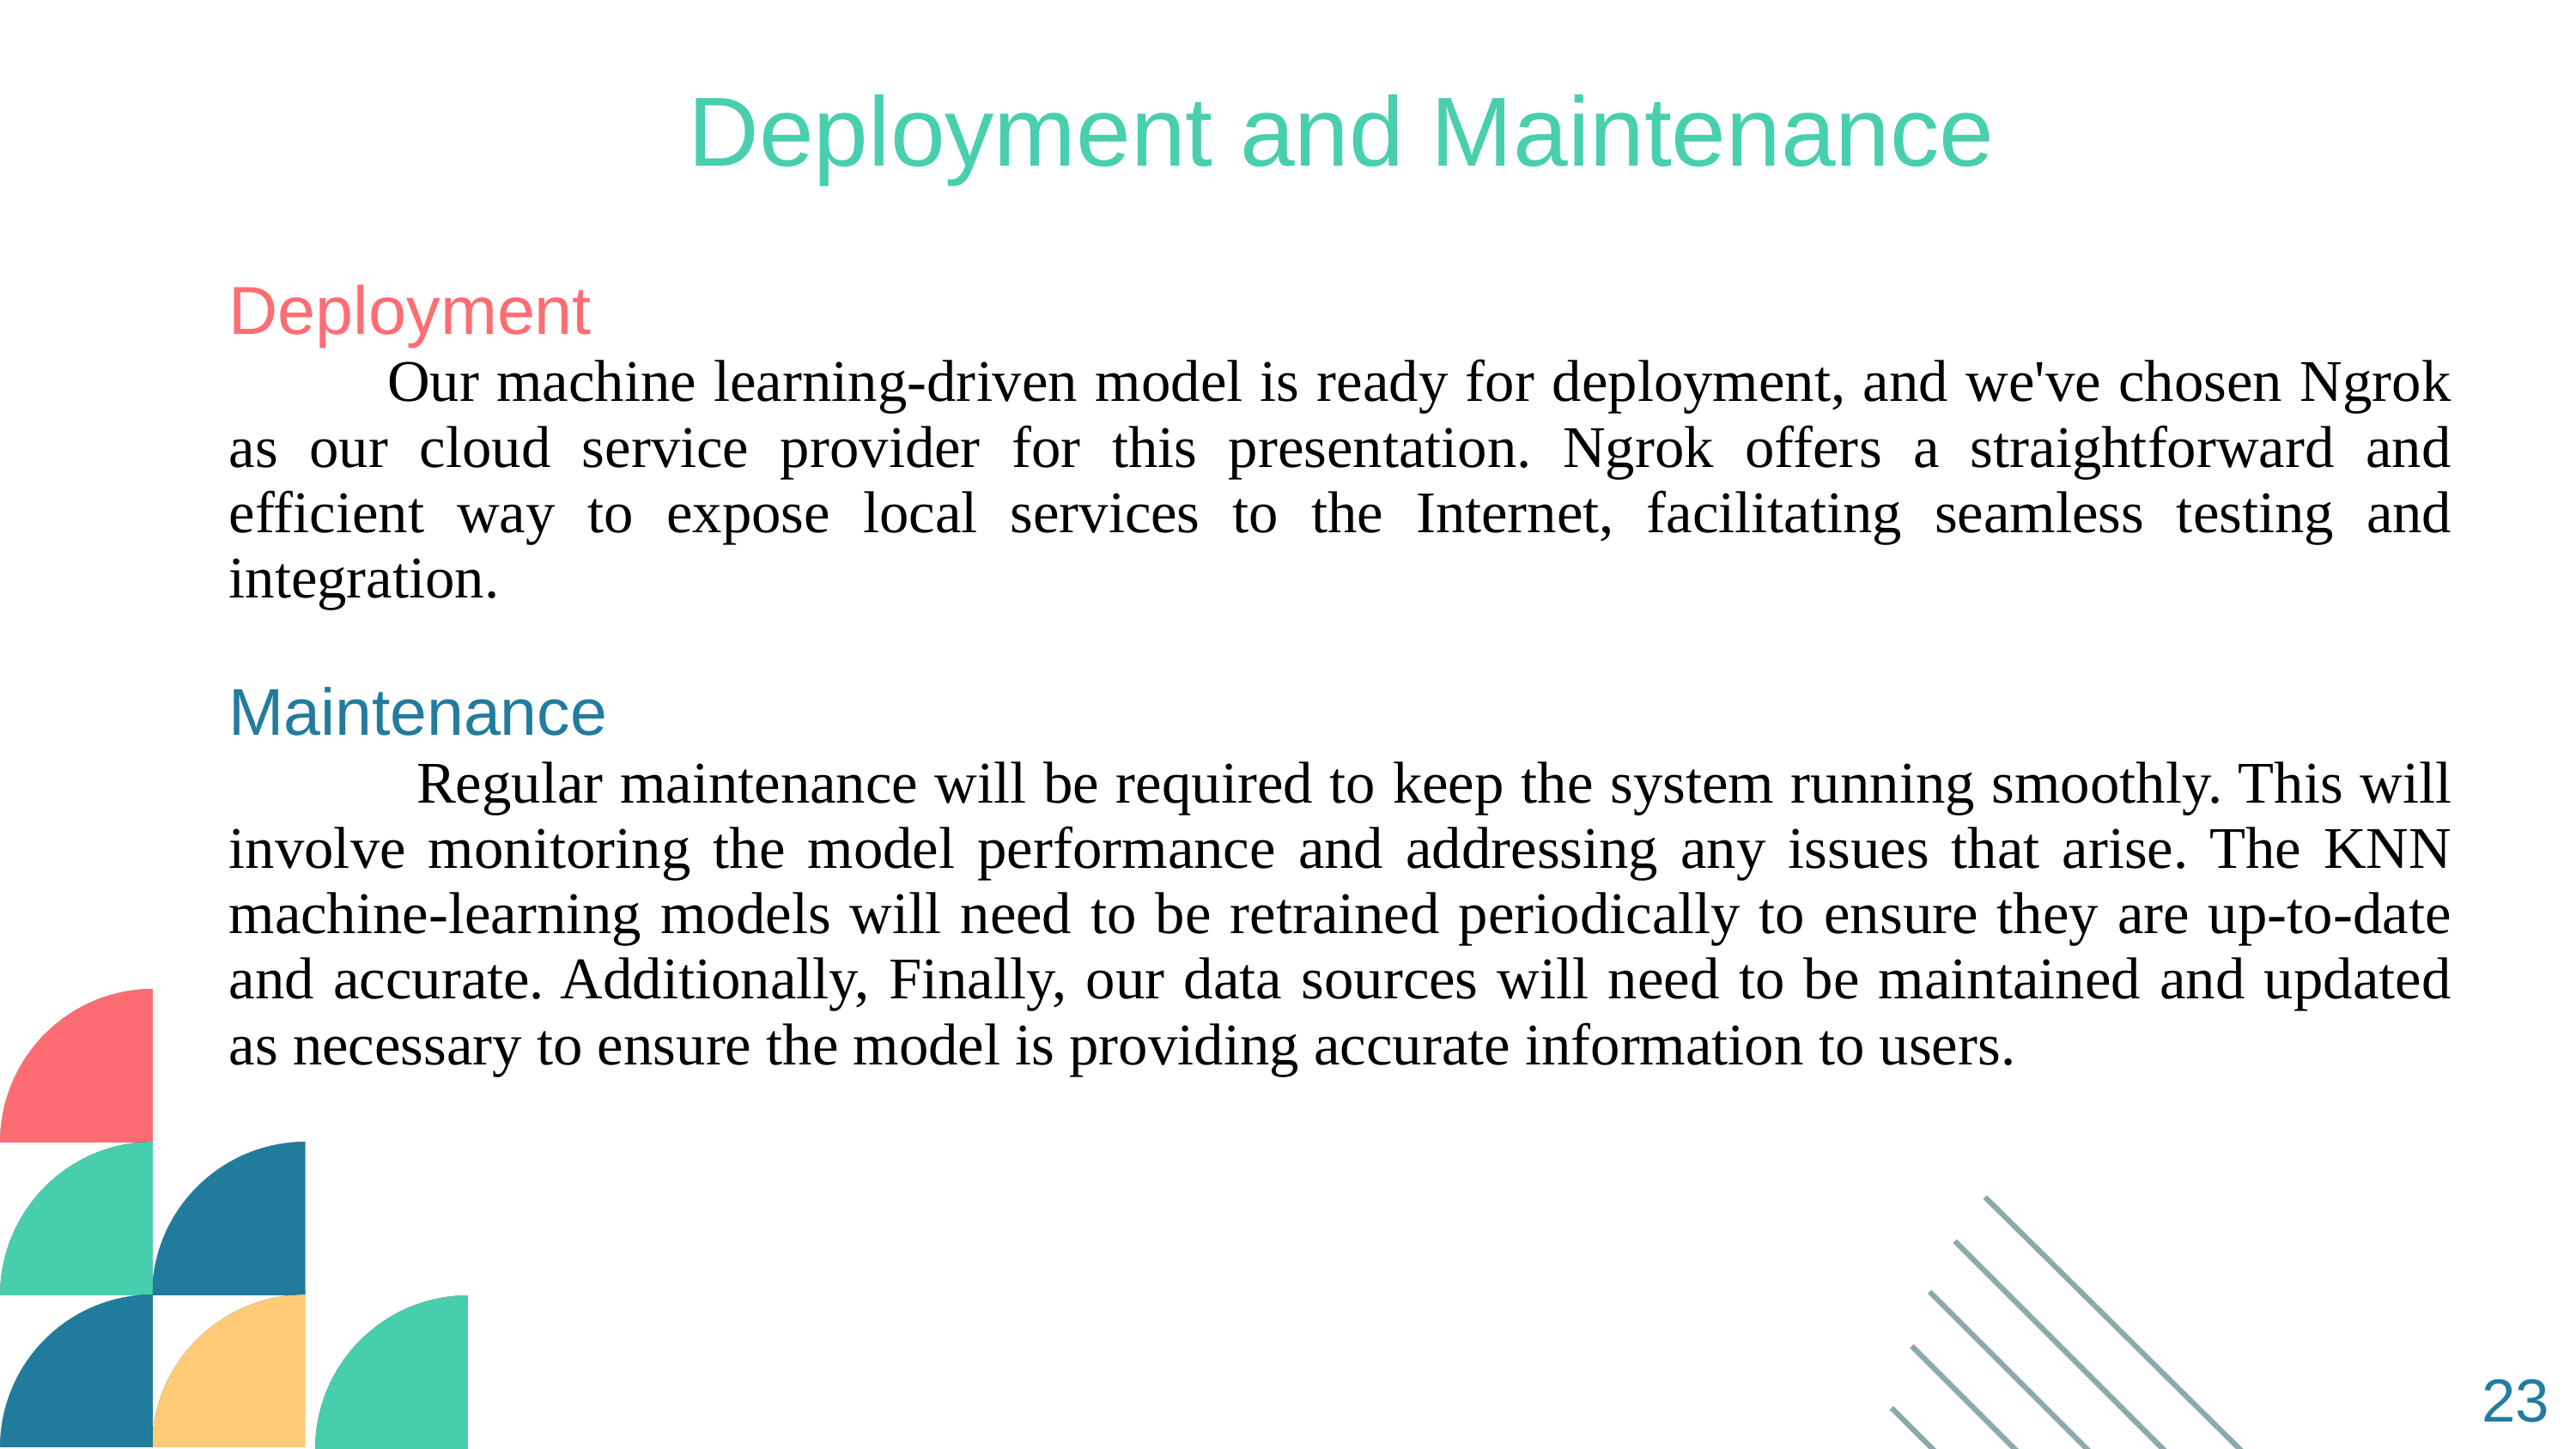

Deployment and Maintenance
Deployment
         Our machine learning-driven model is ready for deployment, and we've chosen Ngrok as our cloud service provider for this presentation. Ngrok offers a straightforward and efficient way to expose local services to the Internet, facilitating seamless testing and integration.

Maintenance
           Regular maintenance will be required to keep the system running smoothly. This will involve monitoring the model performance and addressing any issues that arise. The KNN machine-learning models will need to be retrained periodically to ensure they are up-to-date and accurate. Additionally, Finally, our data sources will need to be maintained and updated as necessary to ensure the model is providing accurate information to users.

23